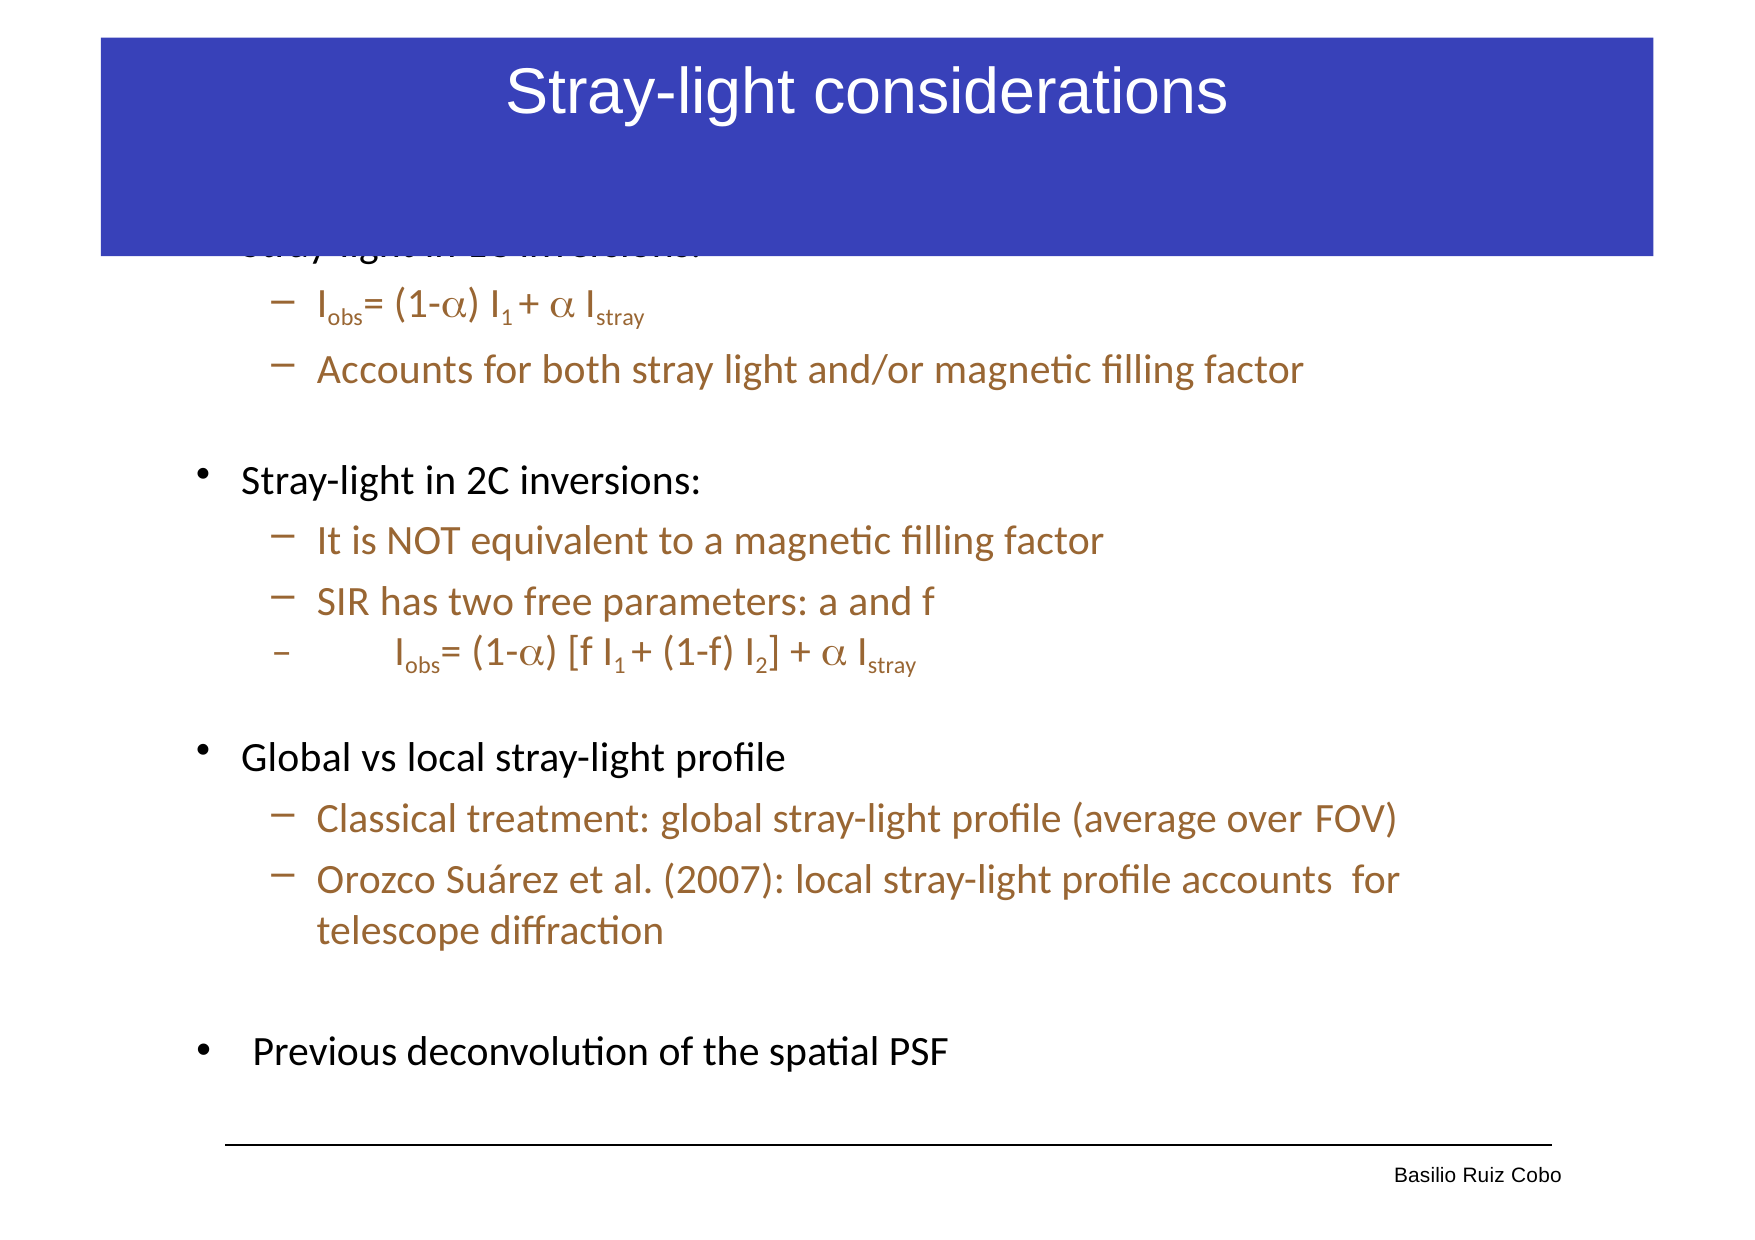

# Stray-light considerations
Stray-light in 1C inversions:
Iobs= (1-α) I1 + α Istray
Accounts for both stray light and/or magnetic filling factor

Stray-light in 2C inversions:
It is NOT equivalent to a magnetic filling factor
SIR has two free parameters: a and f
–	Iobs= (1-α) [f I1 + (1-f) I2] + α Istray

Global vs local stray-light profile
Classical treatment: global stray-light profile (average over FOV)
Orozco Suárez et al. (2007): local stray-light profile accounts  for telescope diffraction

Previous deconvolution of the spatial PSF

Basilio Ruiz Cobo